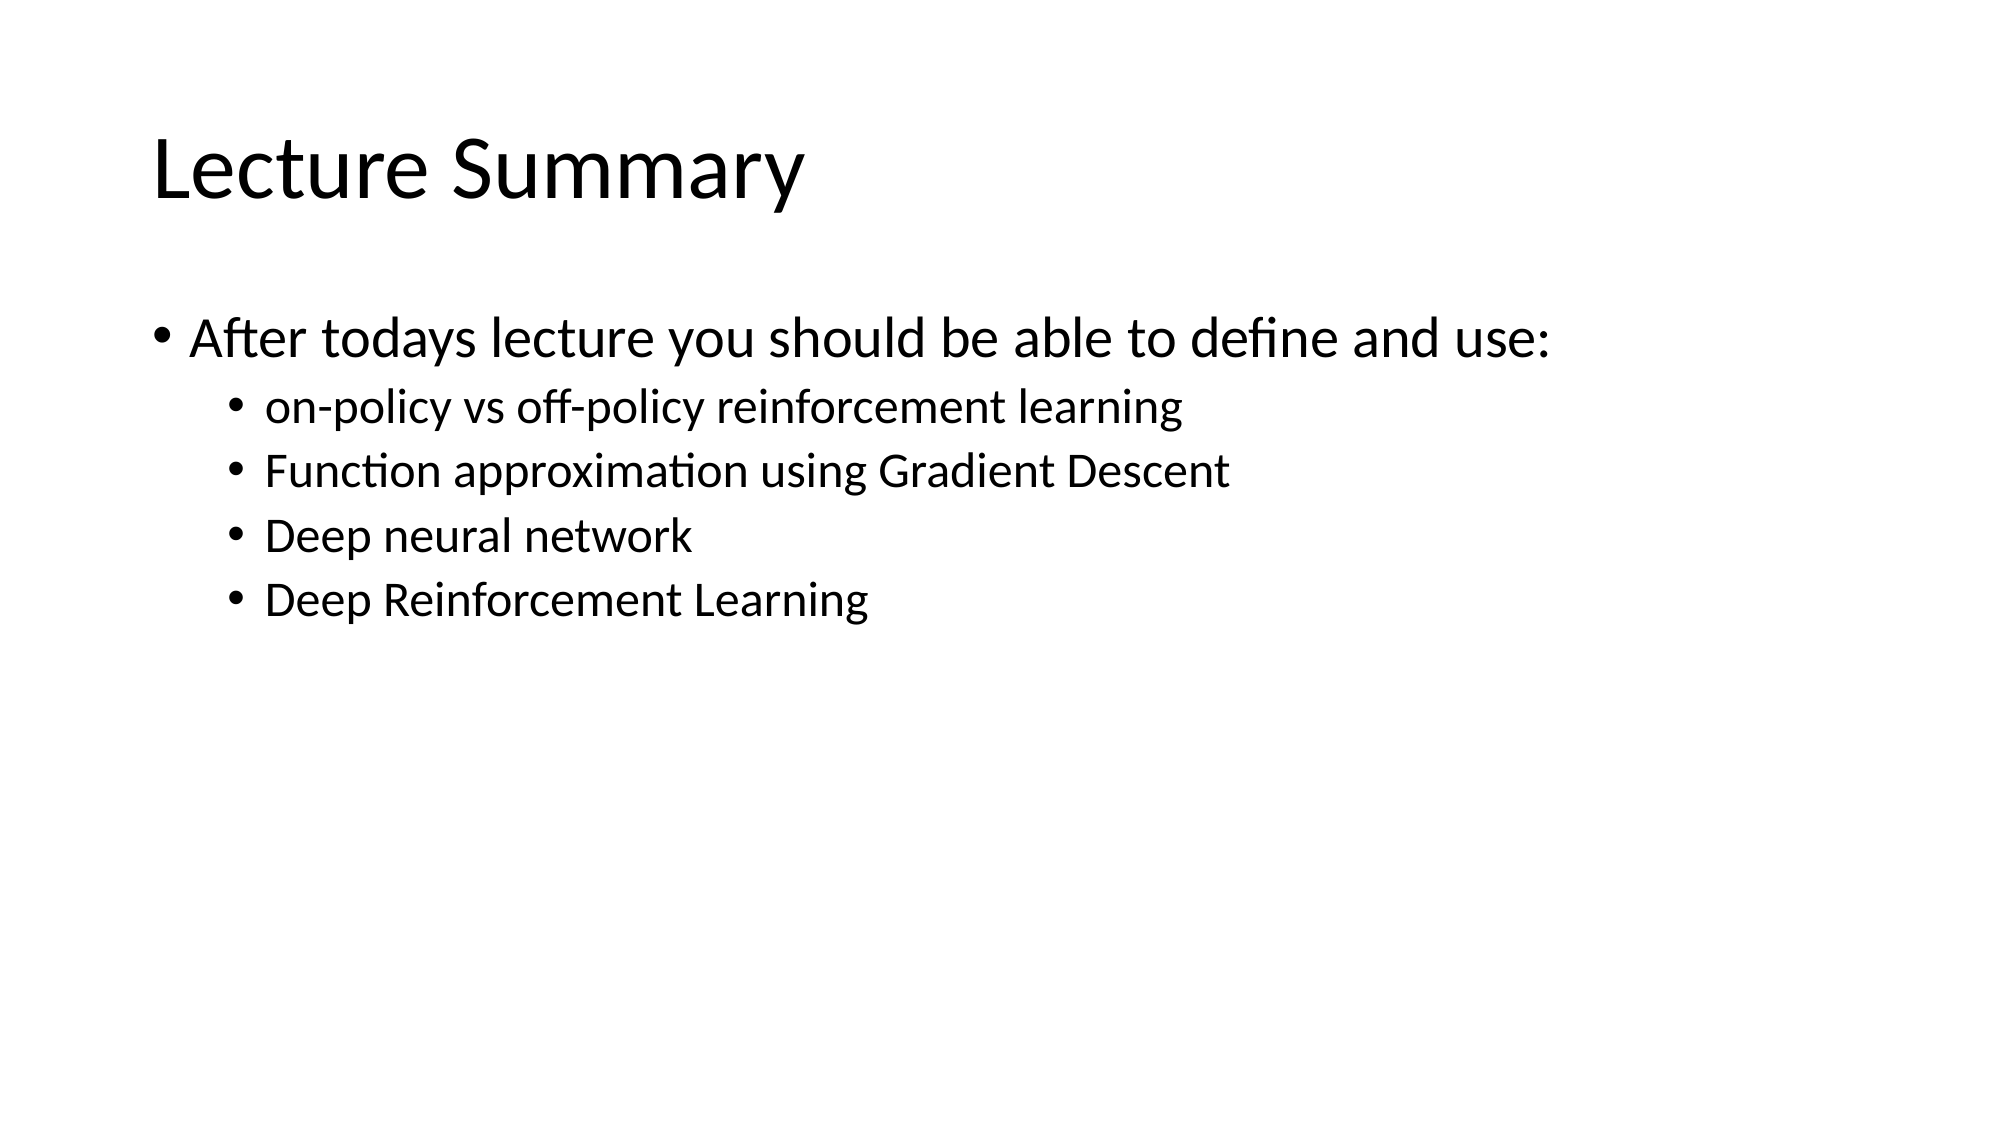

# Lecture Summary
After todays lecture you should be able to define and use:
on-policy vs off-policy reinforcement learning
Function approximation using Gradient Descent
Deep neural network
Deep Reinforcement Learning